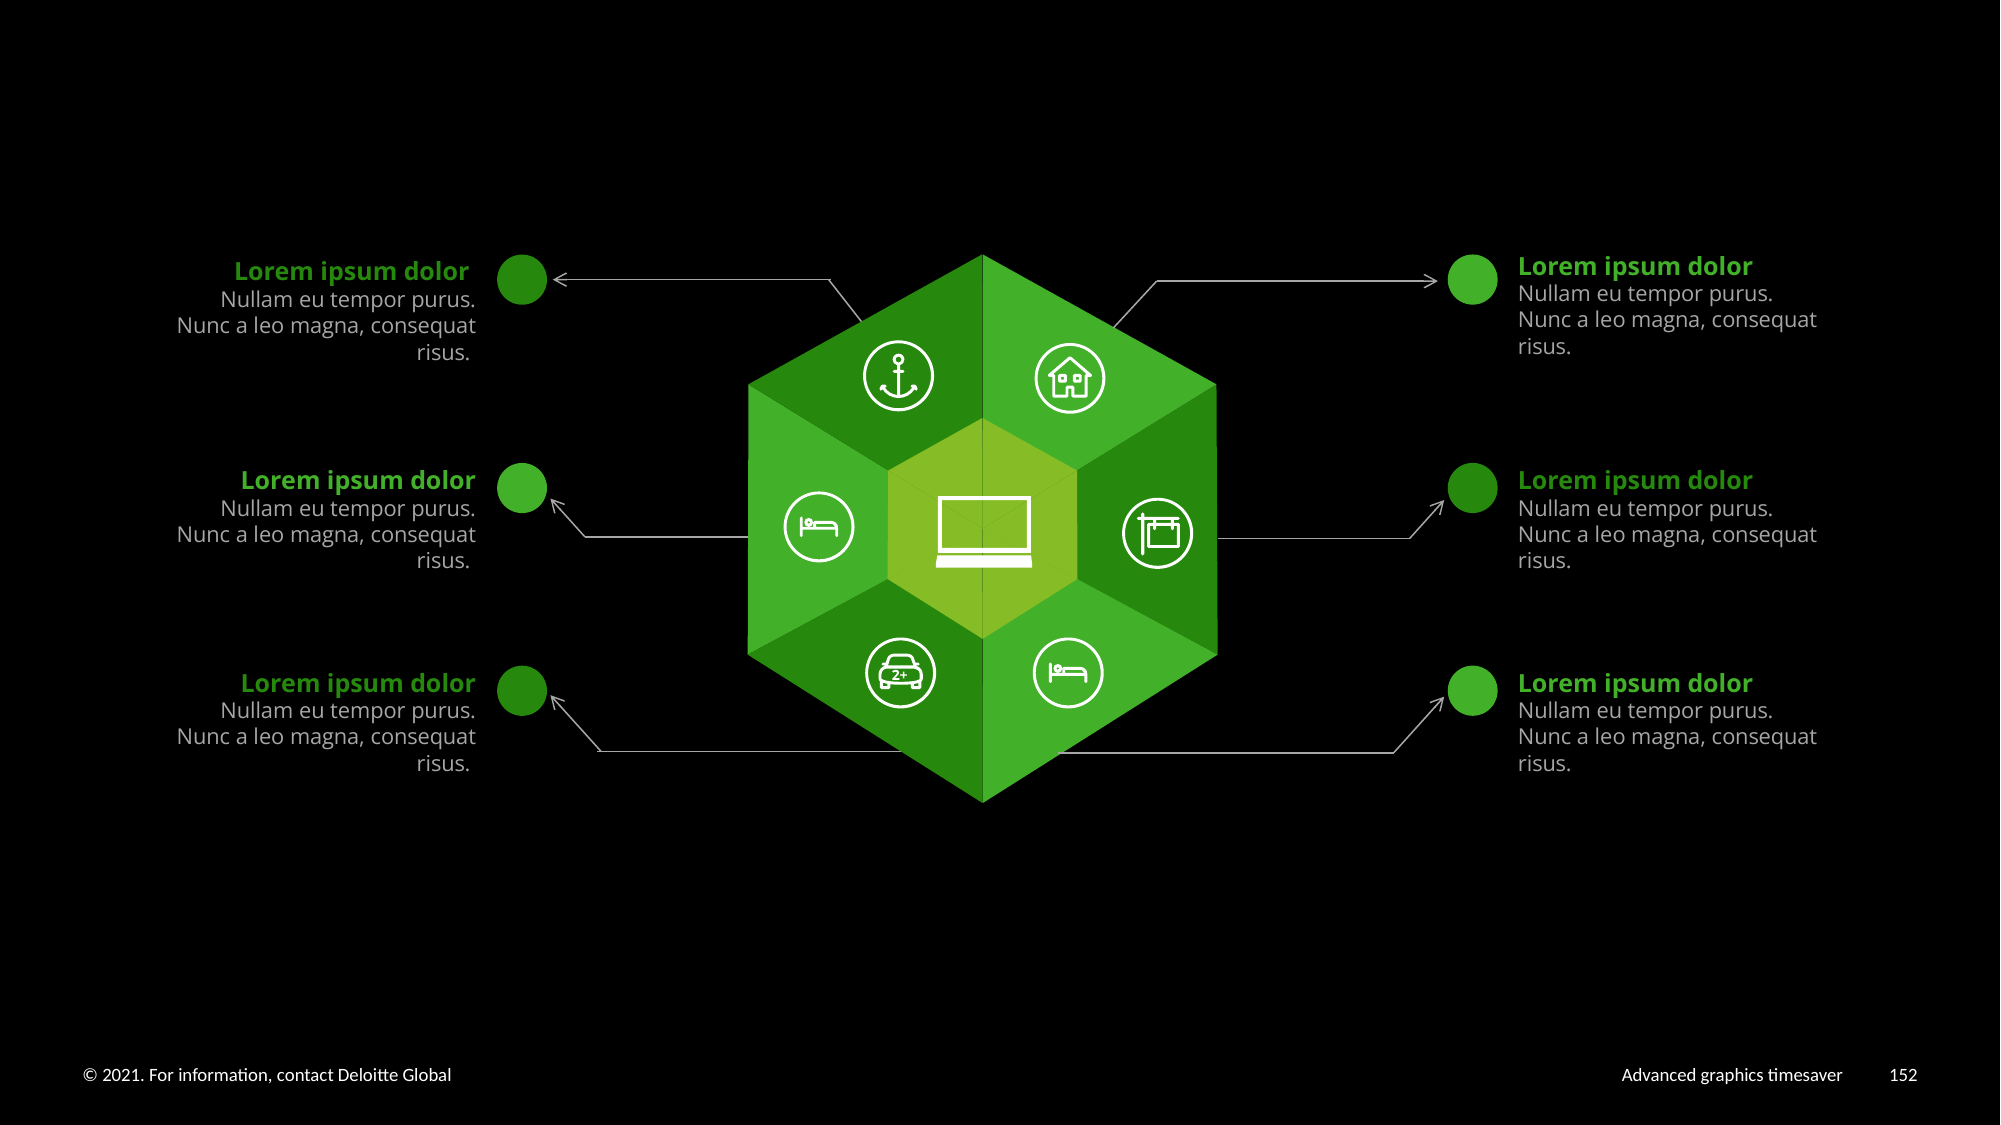

Lorem ipsum dolor
Nullam eu tempor purus. Nunc a leo magna, consequat risus.
Lorem ipsum dolor
Nullam eu tempor purus. Nunc a leo magna, consequat risus.

Lorem ipsum dolor
Nullam eu tempor purus. Nunc a leo magna, consequat risus.
Lorem ipsum dolor
Nullam eu tempor purus. Nunc a leo magna, consequat risus.

Lorem ipsum dolor
Nullam eu tempor purus. Nunc a leo magna, consequat risus.
Lorem ipsum dolor
Nullam eu tempor purus. Nunc a leo magna, consequat risus.